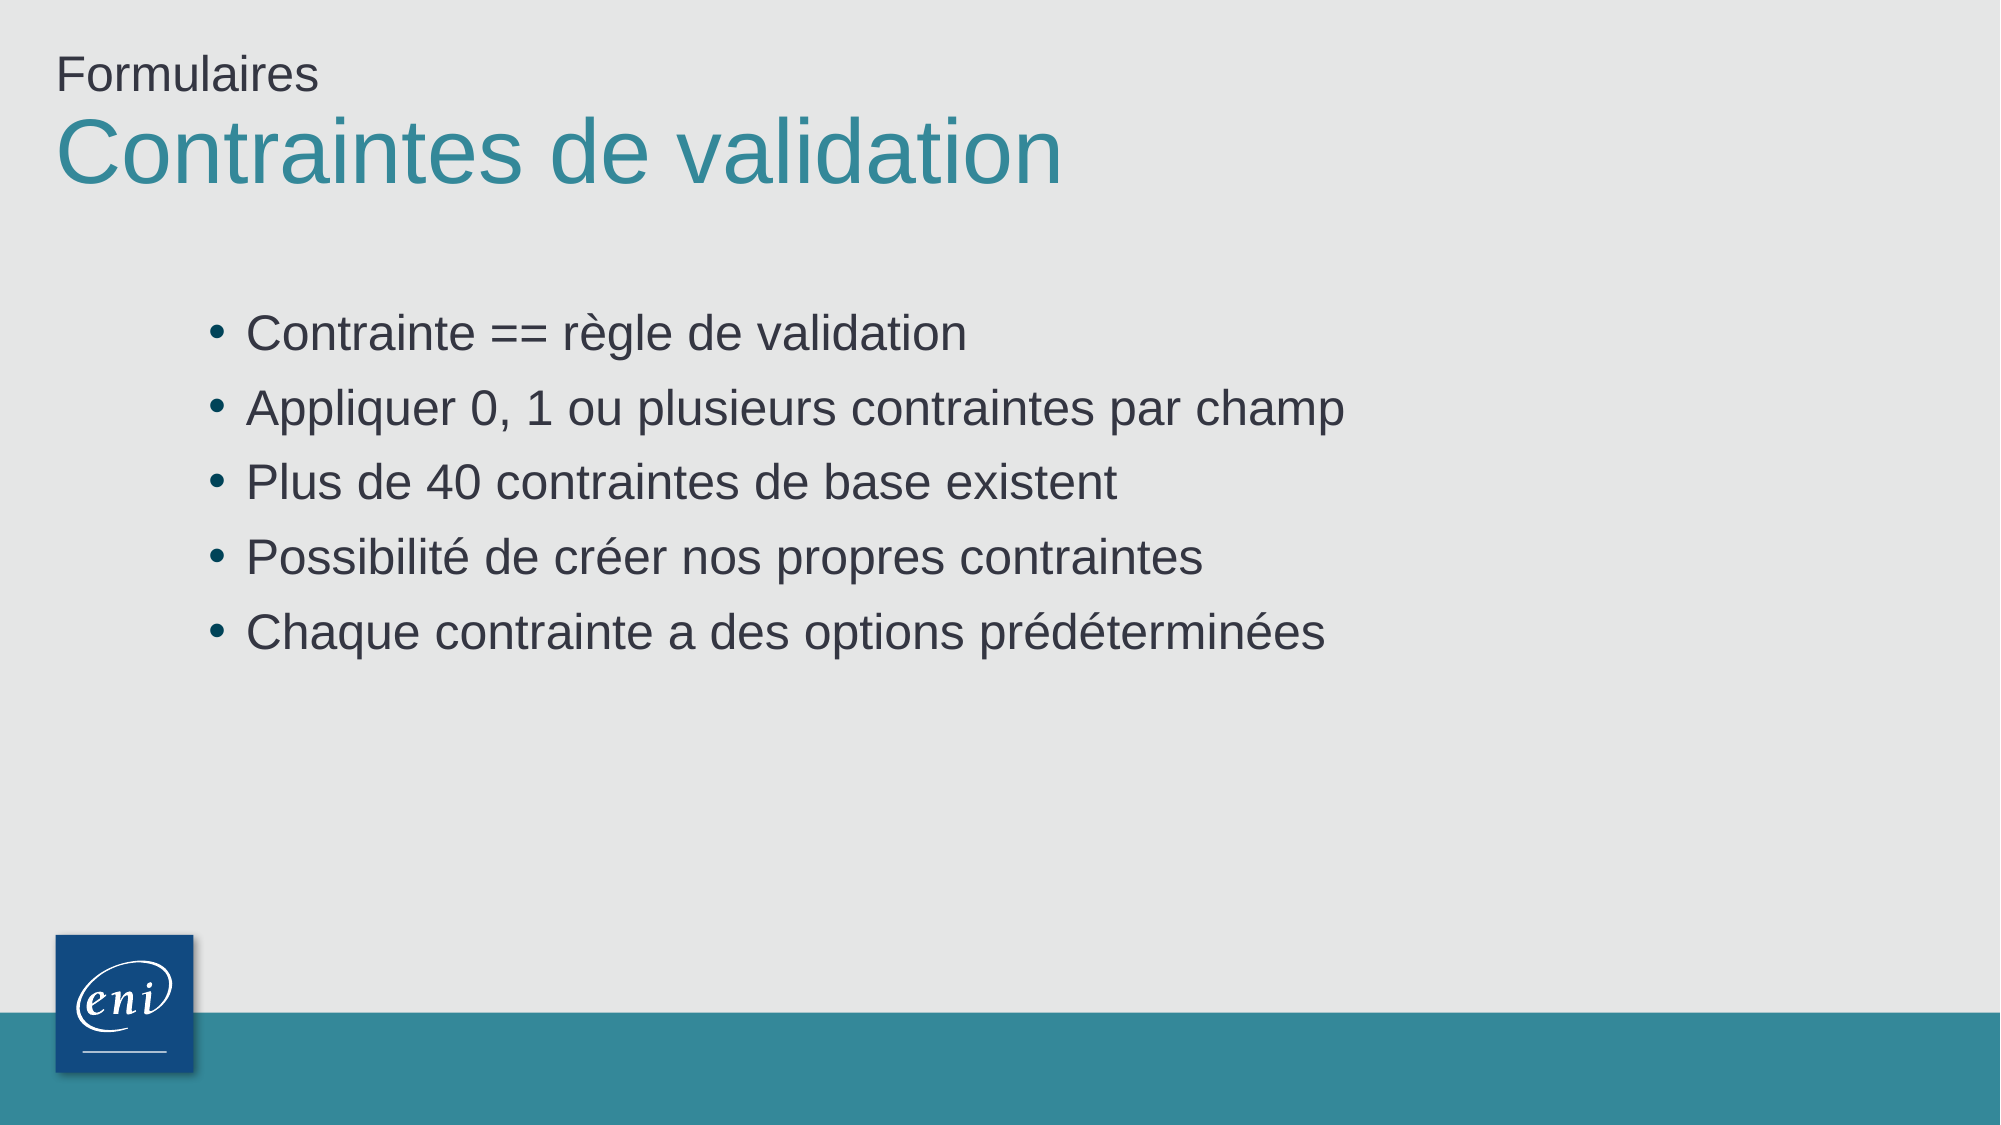

Formulaires
# Contraintes de validation
Contrainte == règle de validation
Appliquer 0, 1 ou plusieurs contraintes par champ
Plus de 40 contraintes de base existent
Possibilité de créer nos propres contraintes
Chaque contrainte a des options prédéterminées